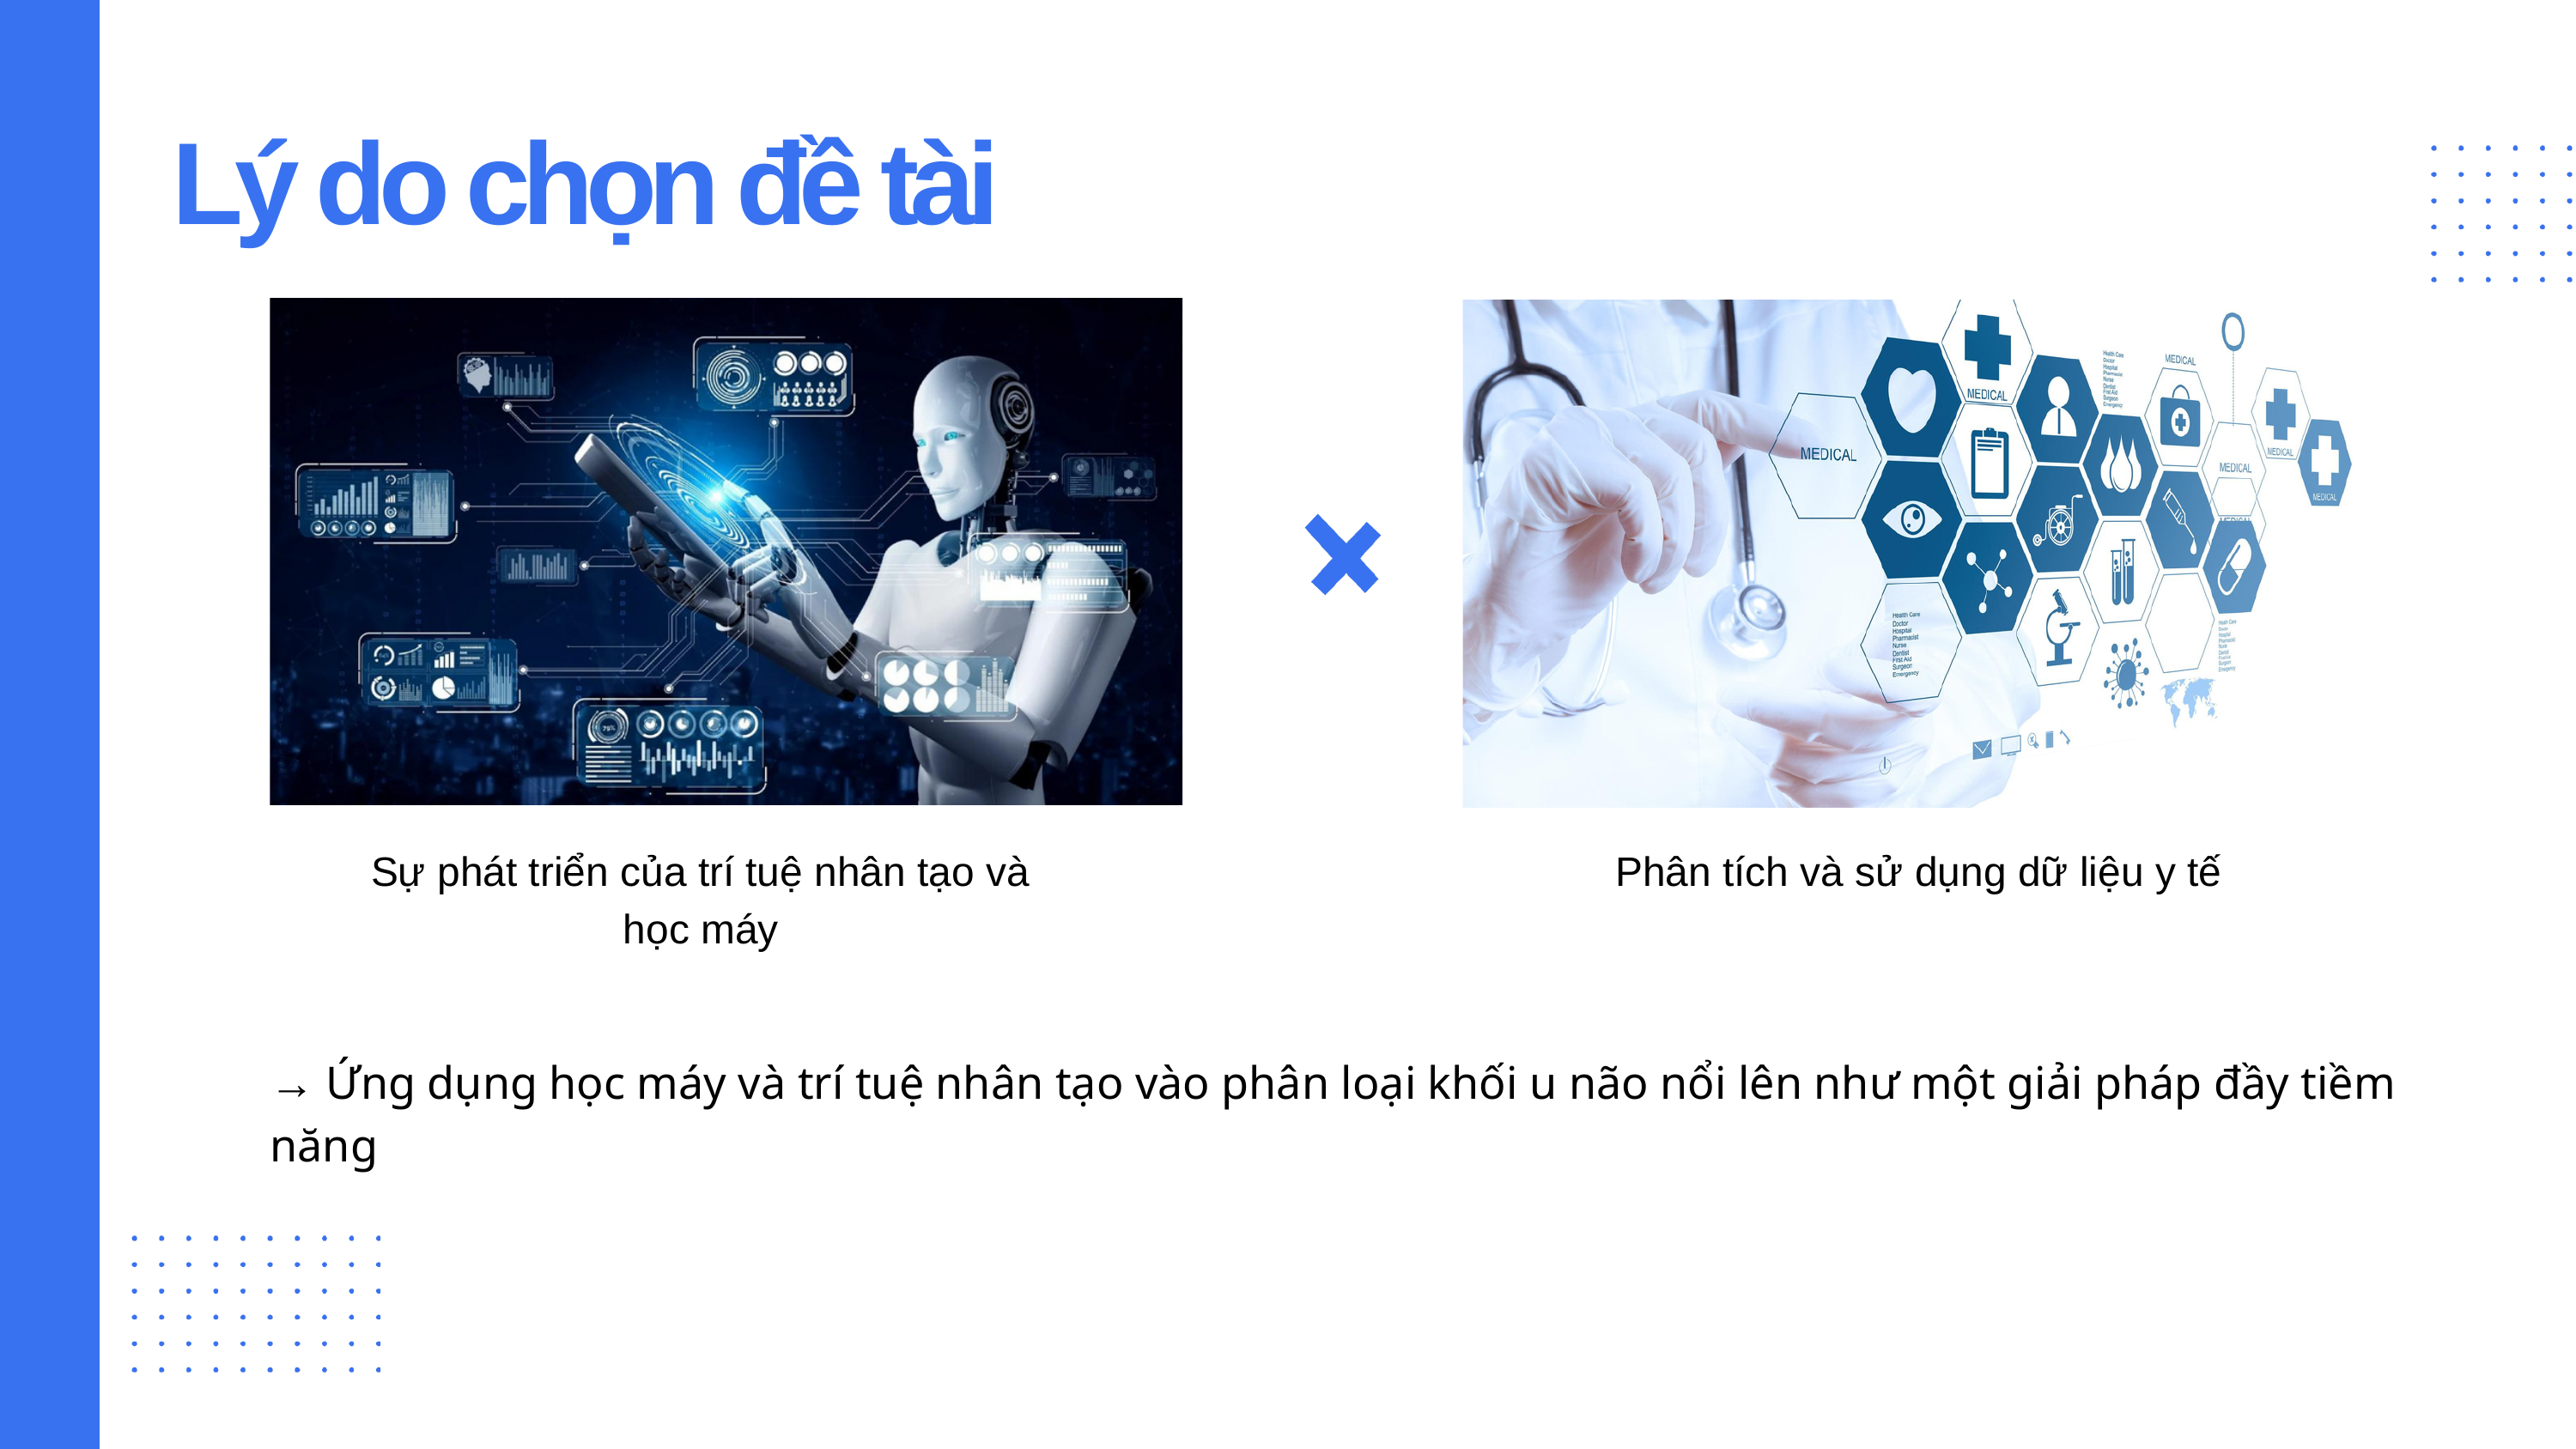

Lý do chọn đề tài

Sự phát triển của trí tuệ nhân tạo và học máy
Phân tích và sử dụng dữ liệu y tế
→ Ứng dụng học máy và trí tuệ nhân tạo vào phân loại khối u não nổi lên như một giải pháp đầy tiềm năng